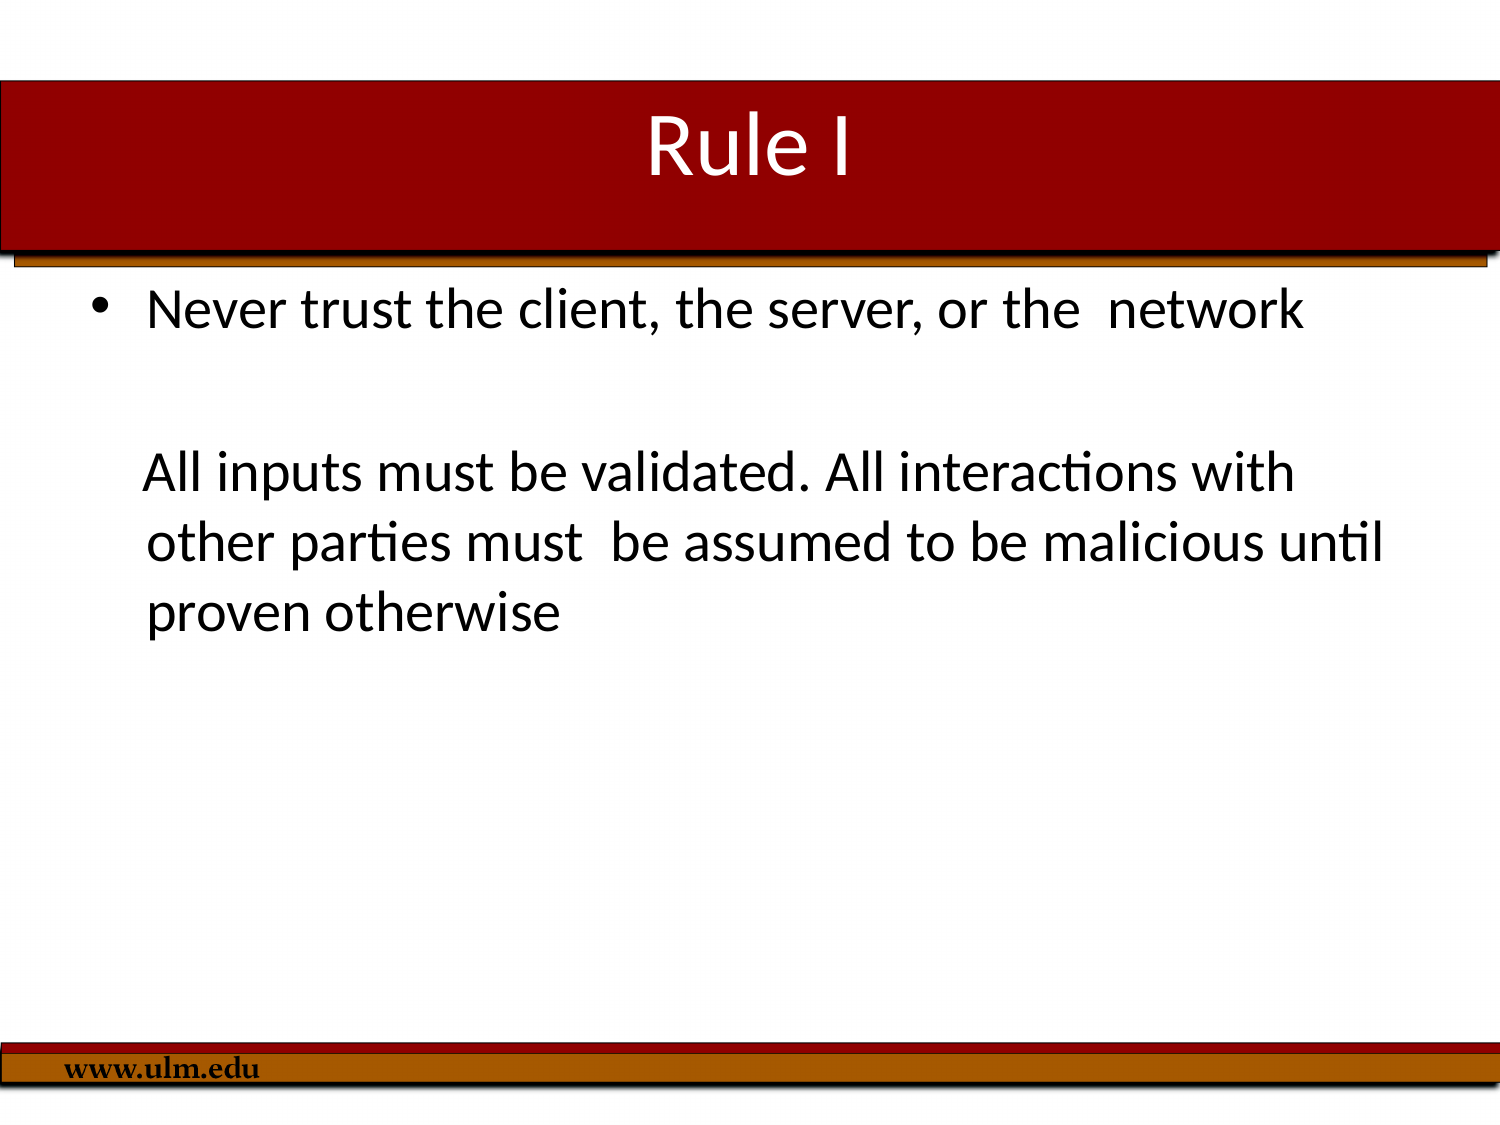

# Rule I
Never trust the client, the server, or the  network

    All inputs must be validated. All interactions with other parties must  be assumed to be malicious until proven otherwise